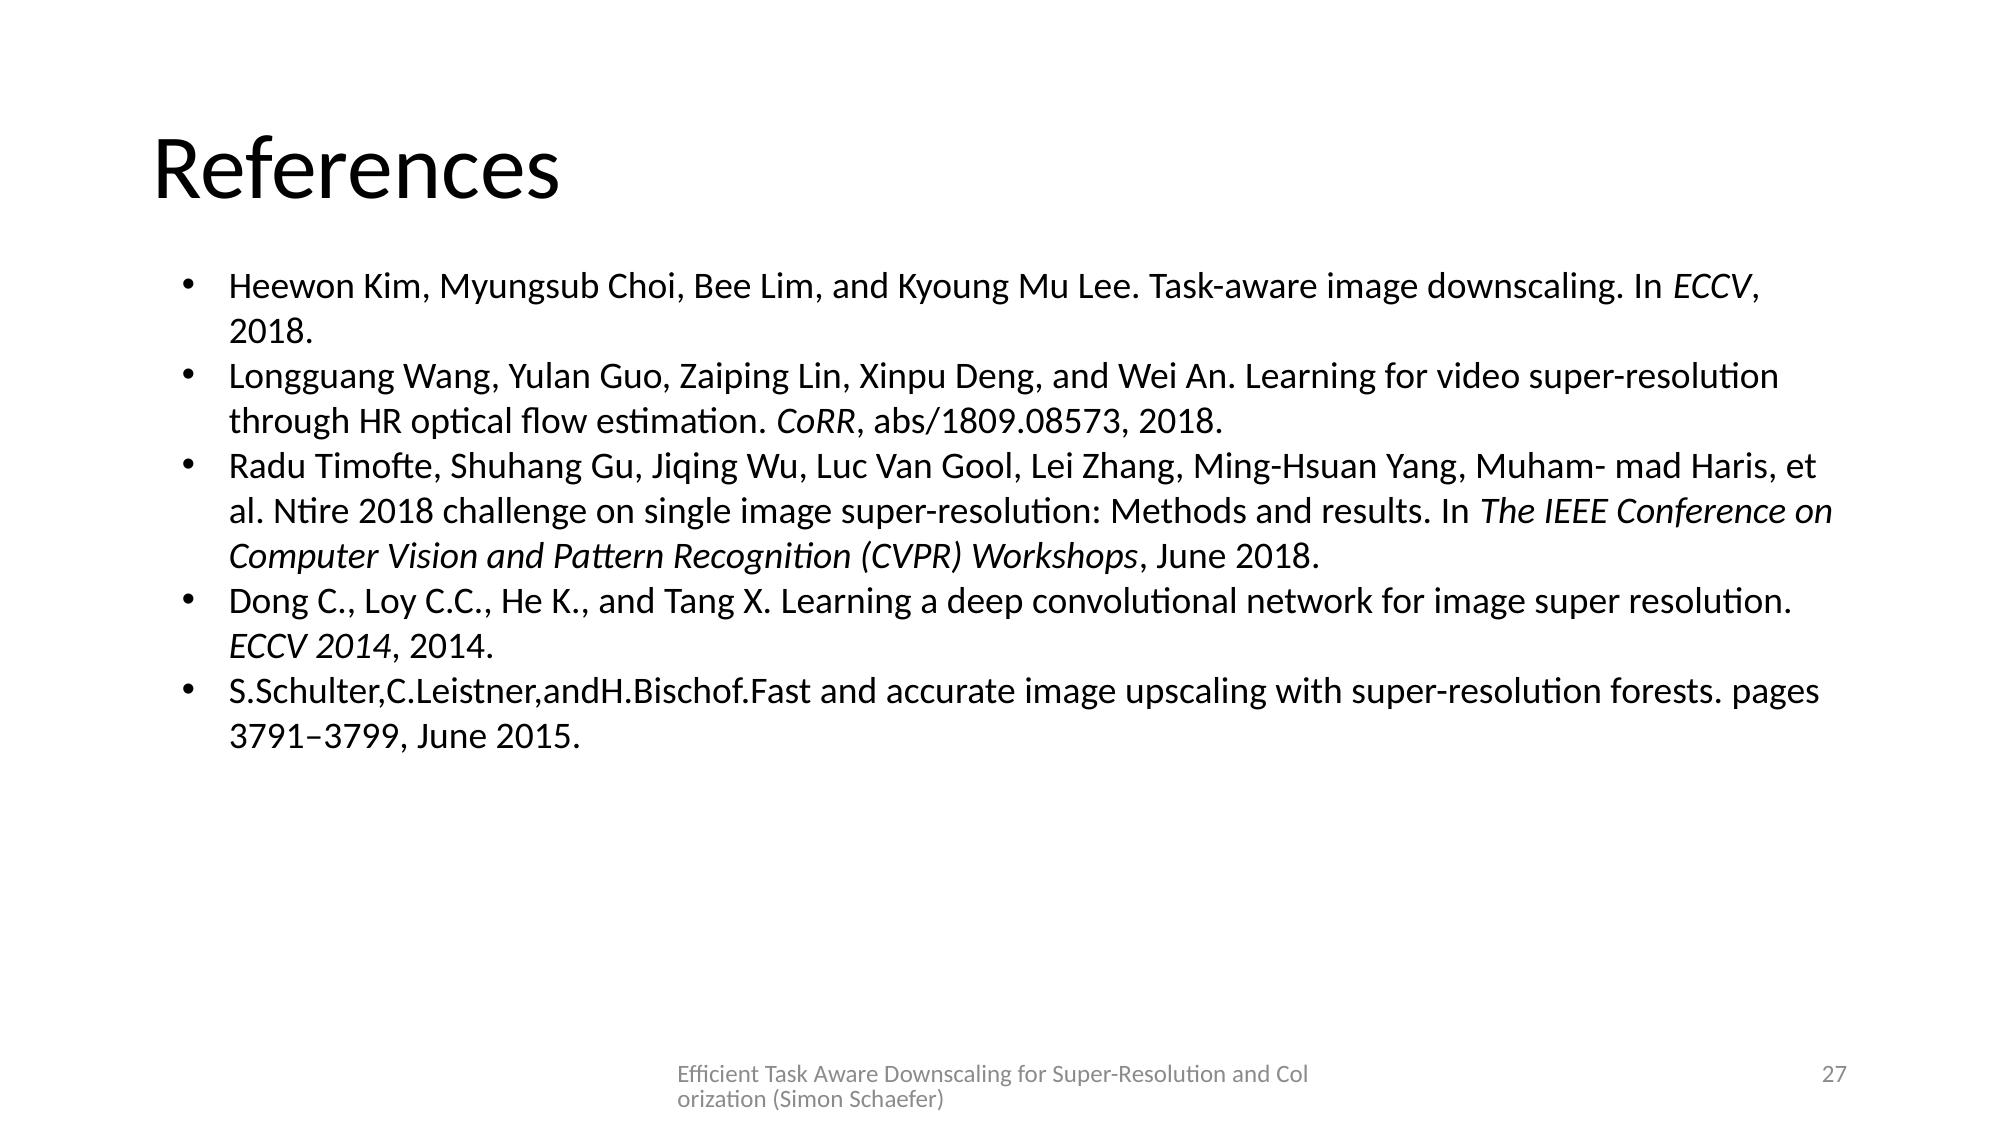

# References
Heewon Kim, Myungsub Choi, Bee Lim, and Kyoung Mu Lee. Task-aware image downscaling. In ECCV, 2018.
Longguang Wang, Yulan Guo, Zaiping Lin, Xinpu Deng, and Wei An. Learning for video super-resolution through HR optical flow estimation. CoRR, abs/1809.08573, 2018.
Radu Timofte, Shuhang Gu, Jiqing Wu, Luc Van Gool, Lei Zhang, Ming-Hsuan Yang, Muham- mad Haris, et al. Ntire 2018 challenge on single image super-resolution: Methods and results. In The IEEE Conference on Computer Vision and Pattern Recognition (CVPR) Workshops, June 2018.
Dong C., Loy C.C., He K., and Tang X. Learning a deep convolutional network for image super resolution. ECCV 2014, 2014.
S.Schulter,C.Leistner,andH.Bischof.Fast and accurate image upscaling with super-resolution forests. pages 3791–3799, June 2015.
Efficient Task Aware Downscaling for Super-Resolution and Colorization (Simon Schaefer)
27